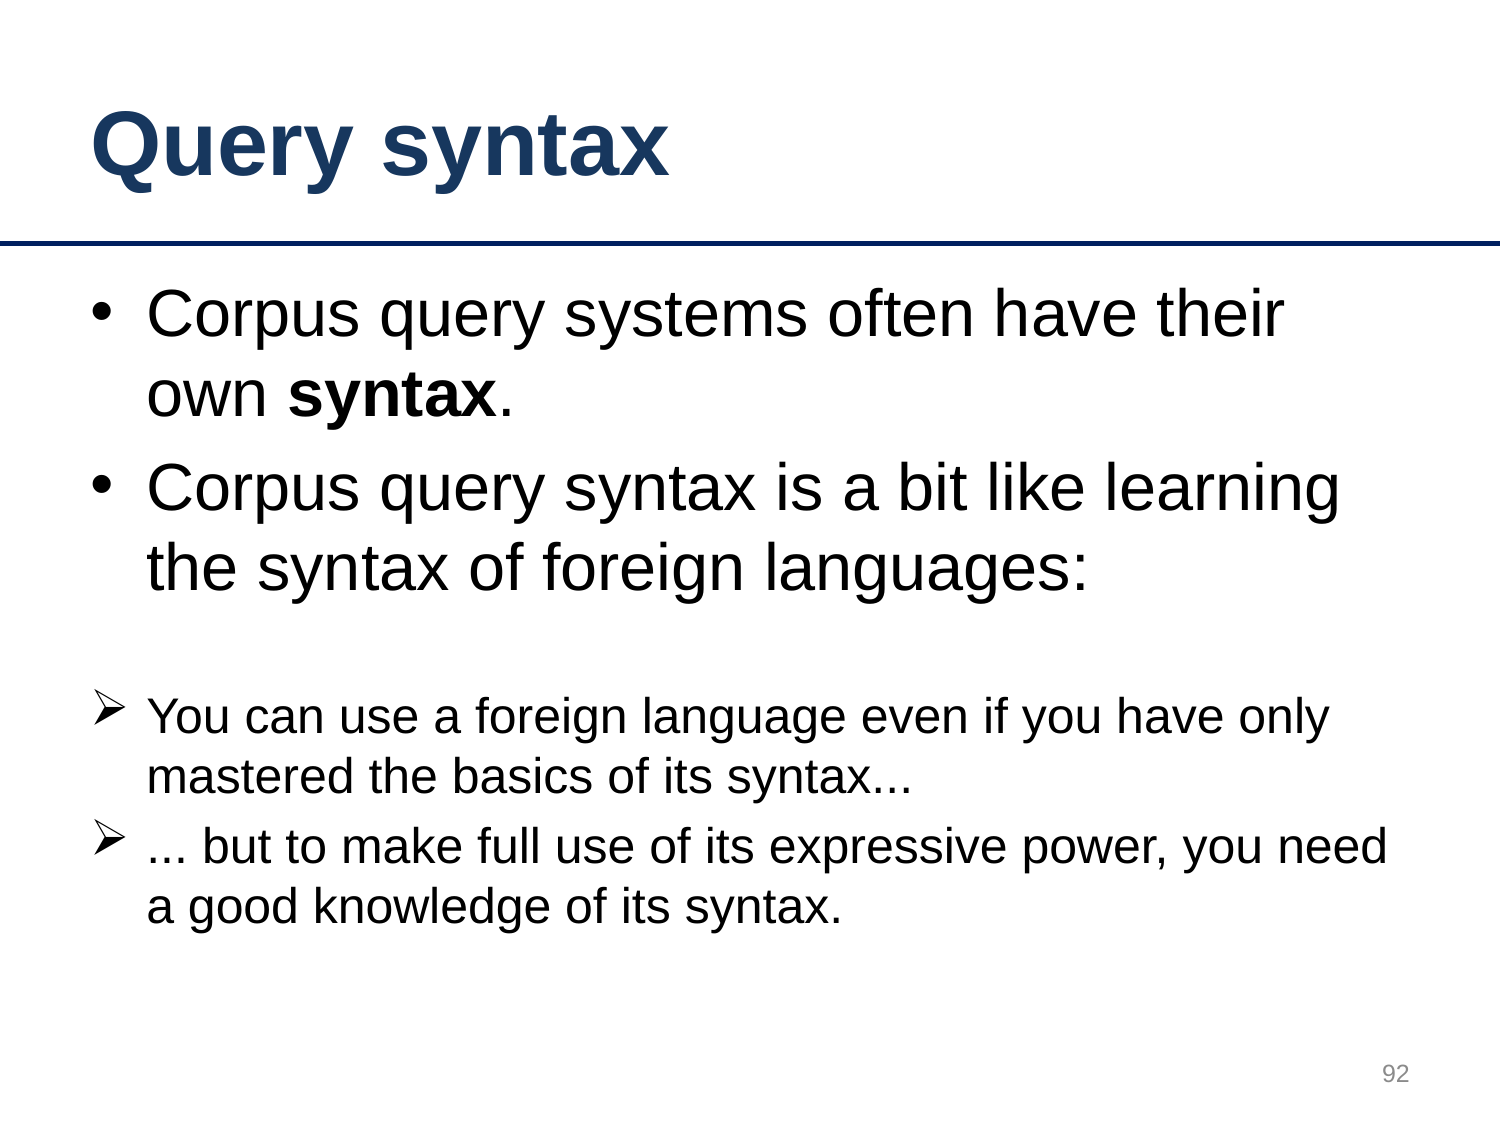

# Query syntax
Corpus query systems often have their own syntax.
Corpus query syntax is a bit like learning the syntax of foreign languages:

You can use a foreign language even if you have only mastered the basics of its syntax...
... but to make full use of its expressive power, you need a good knowledge of its syntax.
92